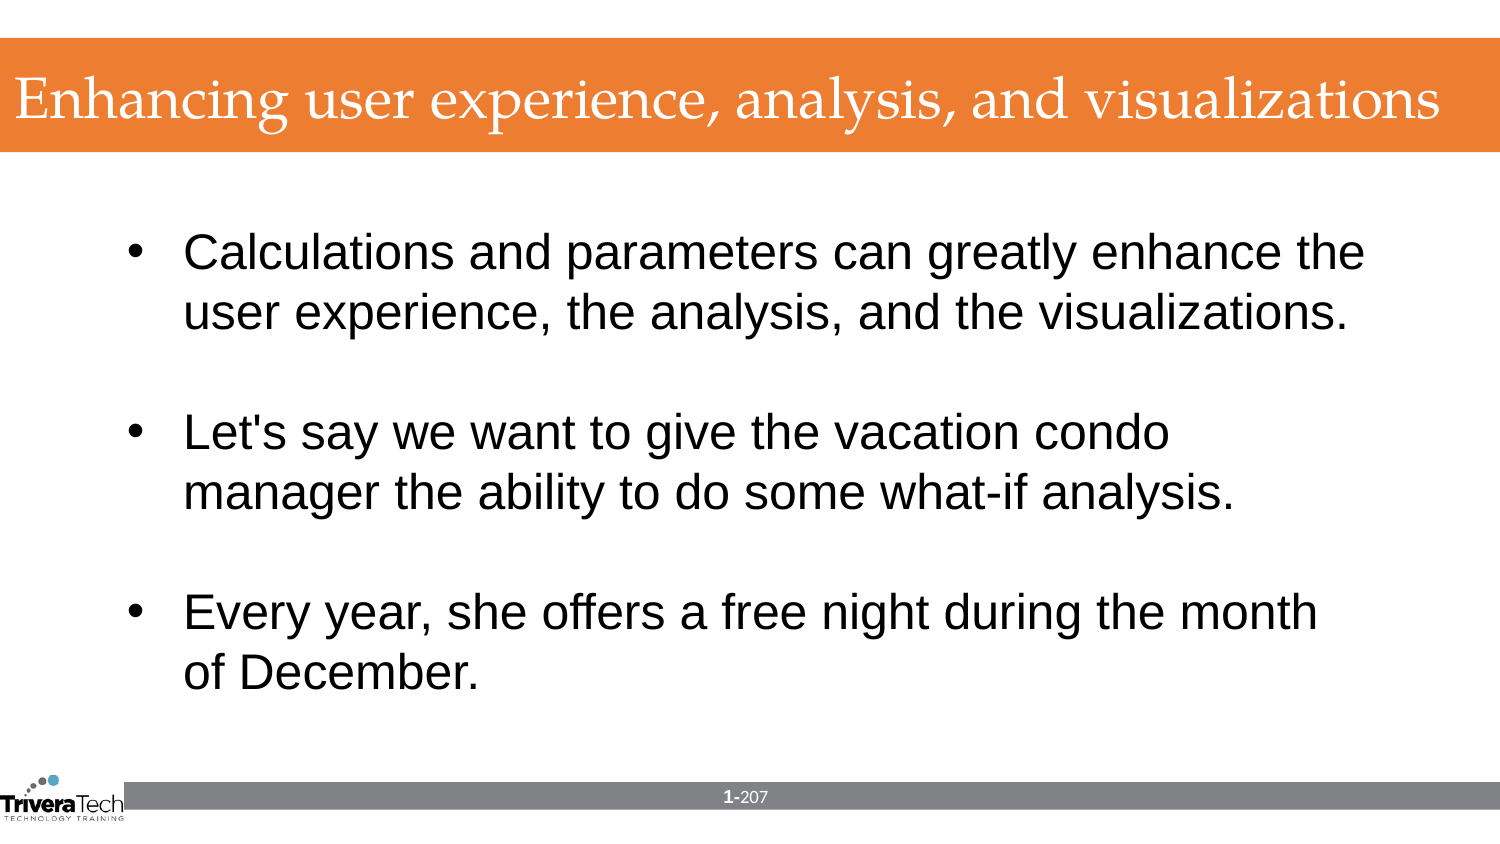

Enhancing user experience, analysis, and visualizations
Calculations and parameters can greatly enhance the user experience, the analysis, and the visualizations.

Let's say we want to give the vacation condo manager the ability to do some what-if analysis.

Every year, she offers a free night during the month of December.
1-207